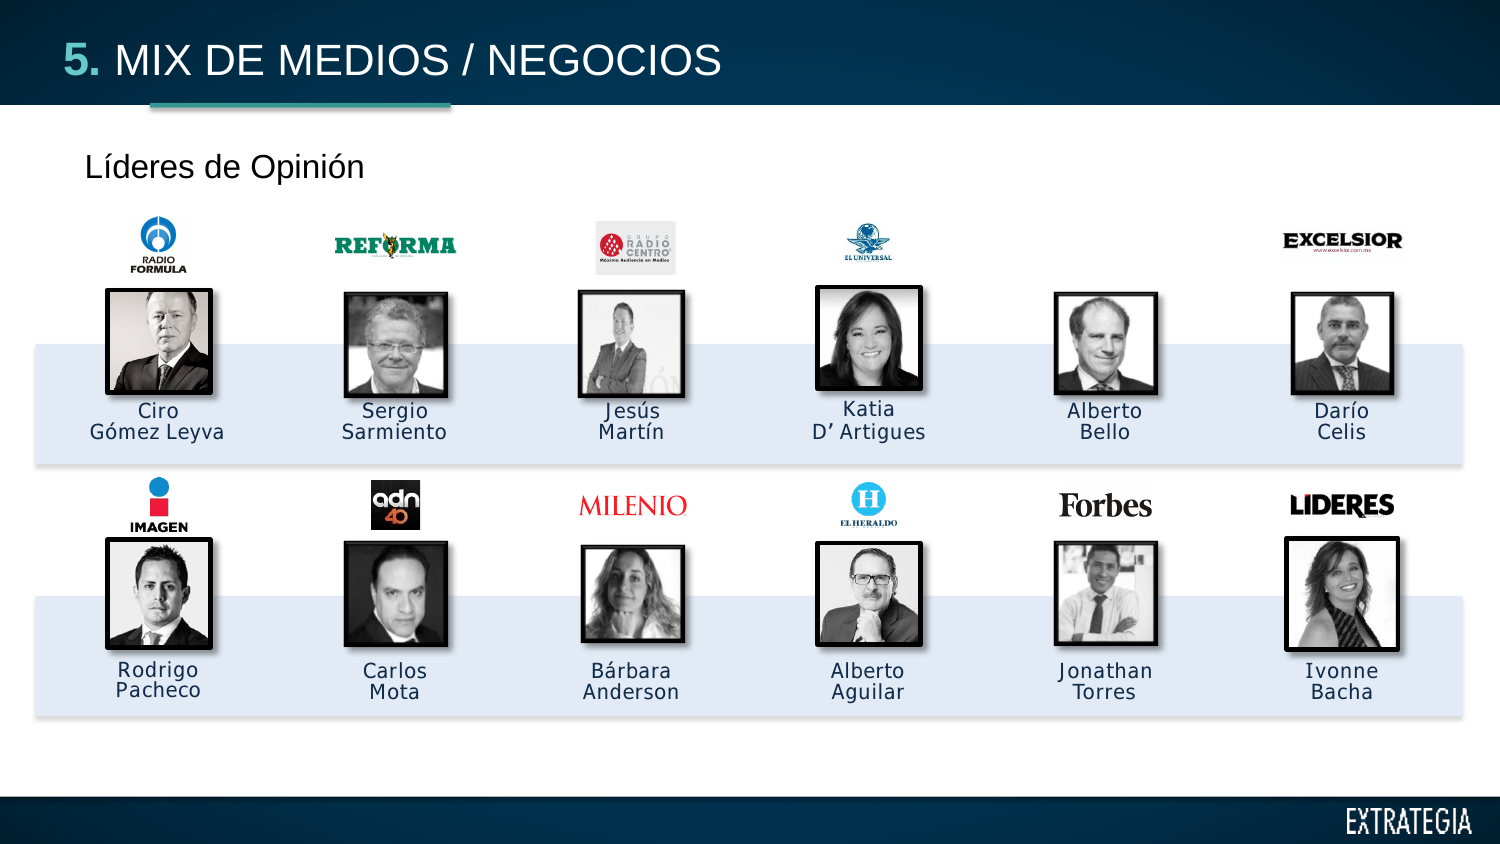

5. MIX DE MEDIOS / NEGOCIOS

Líderes de Opinión

Katia
D’ Artigues
Ciro Gómez Leyva
Jesús Martín
Alberto Bello
Sergio Sarmiento
Darío Celis

Rodrigo Pacheco
Carlos Mota
Bárbara Anderson
Alberto Aguilar
Jonathan Torres
Ivonne Bacha